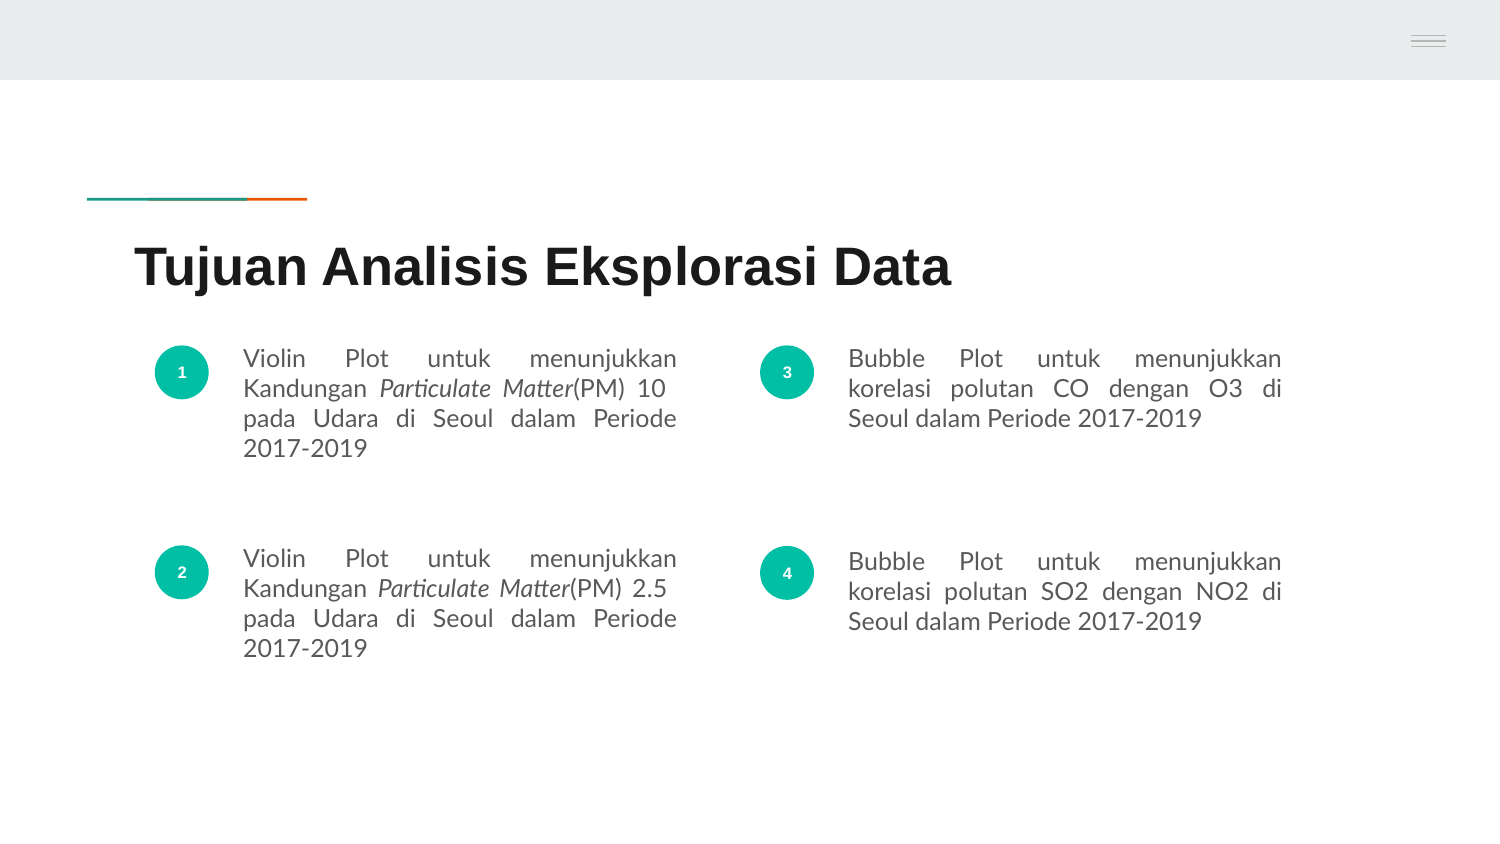

# Tujuan Analisis Eksplorasi Data
Violin Plot untuk menunjukkan Kandungan Particulate Matter(PM) 10  pada Udara di Seoul dalam Periode 2017-2019
Bubble Plot untuk menunjukkan korelasi polutan CO dengan O3 di Seoul dalam Periode 2017-2019
1
3
Violin Plot untuk menunjukkan Kandungan Particulate Matter(PM) 2.5  pada Udara di Seoul dalam Periode 2017-2019
Bubble Plot untuk menunjukkan korelasi polutan SO2 dengan NO2 di Seoul dalam Periode 2017-2019

2
4